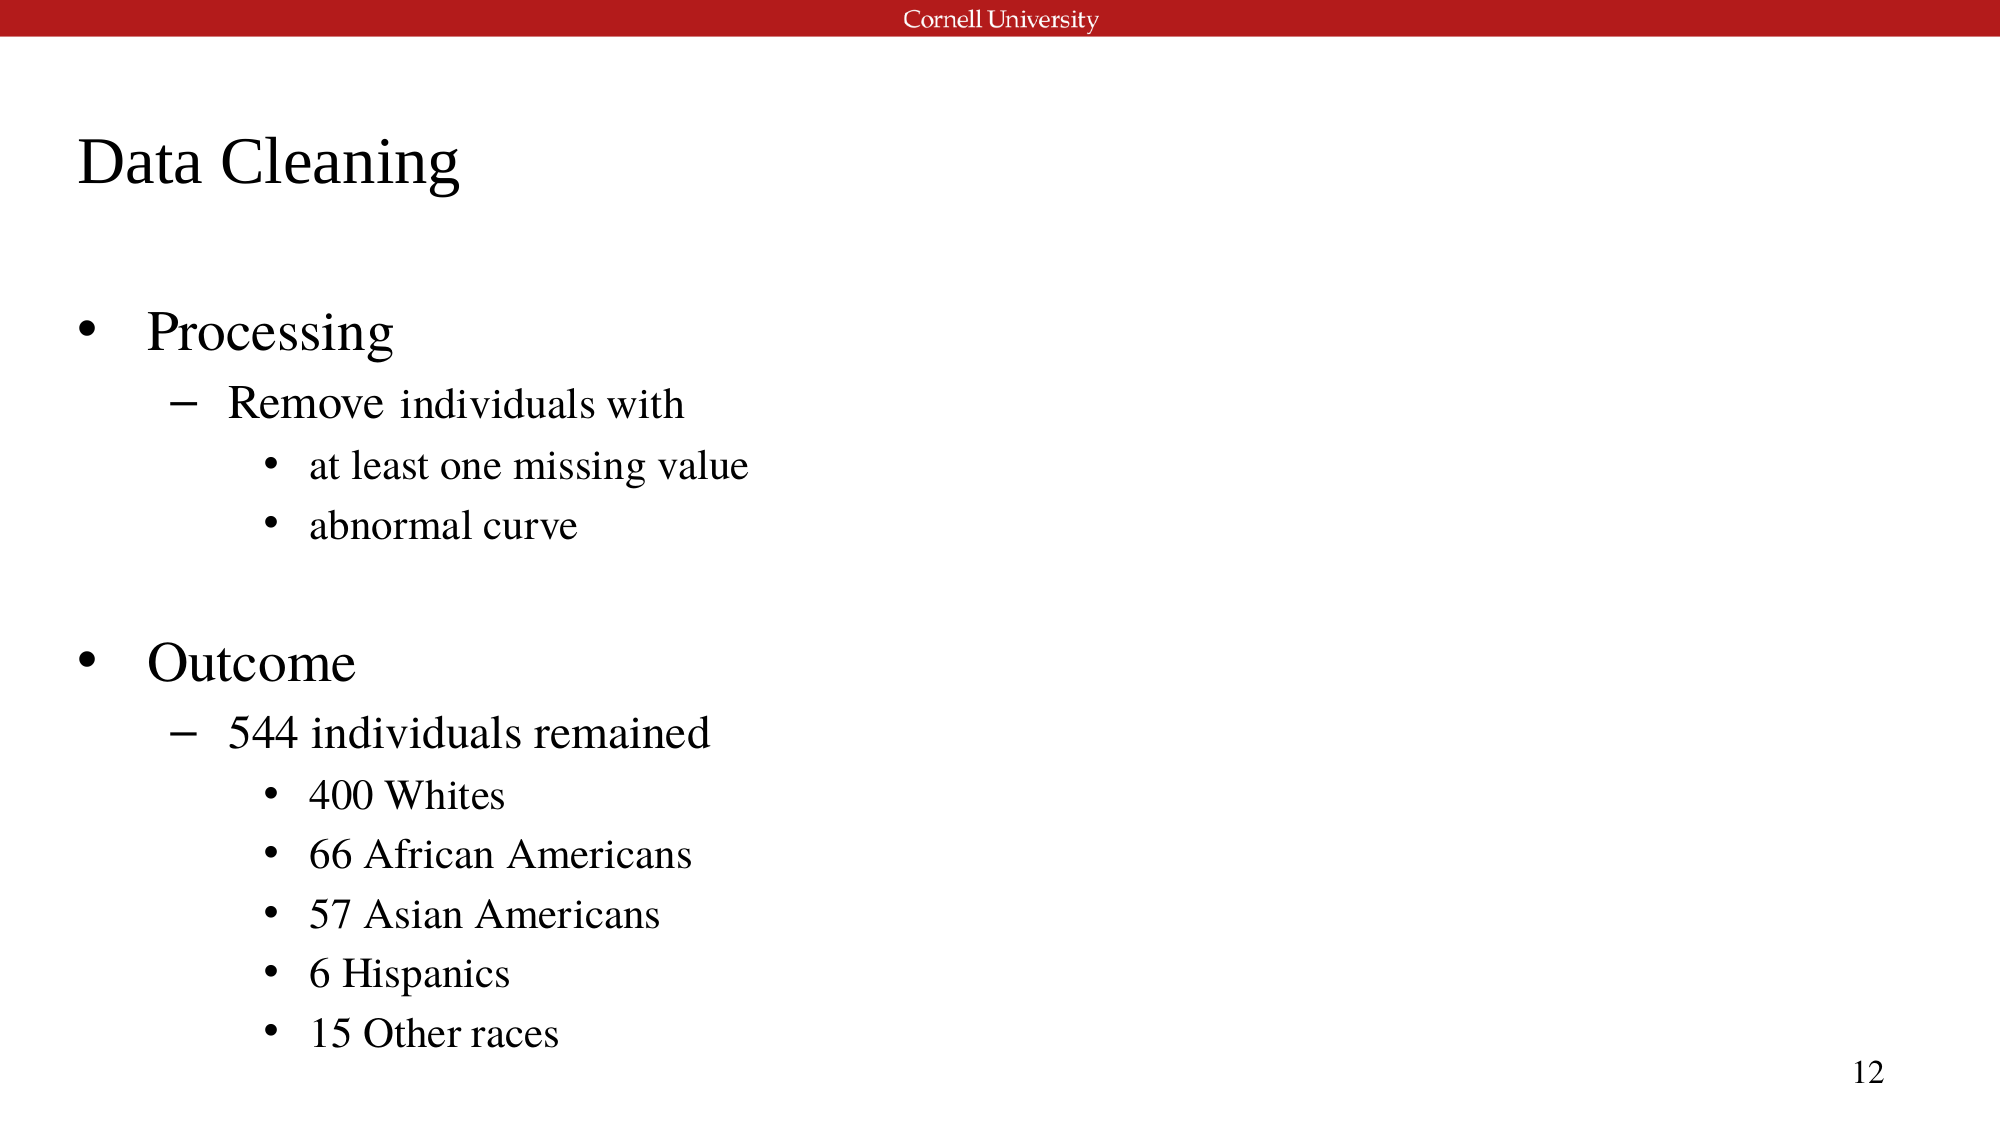

# Data Cleaning
Processing
Remove individuals with
at least one missing value
abnormal curve

Outcome
544 individuals remained
400 Whites
66 African Americans
57 Asian Americans
6 Hispanics
15 Other races

12